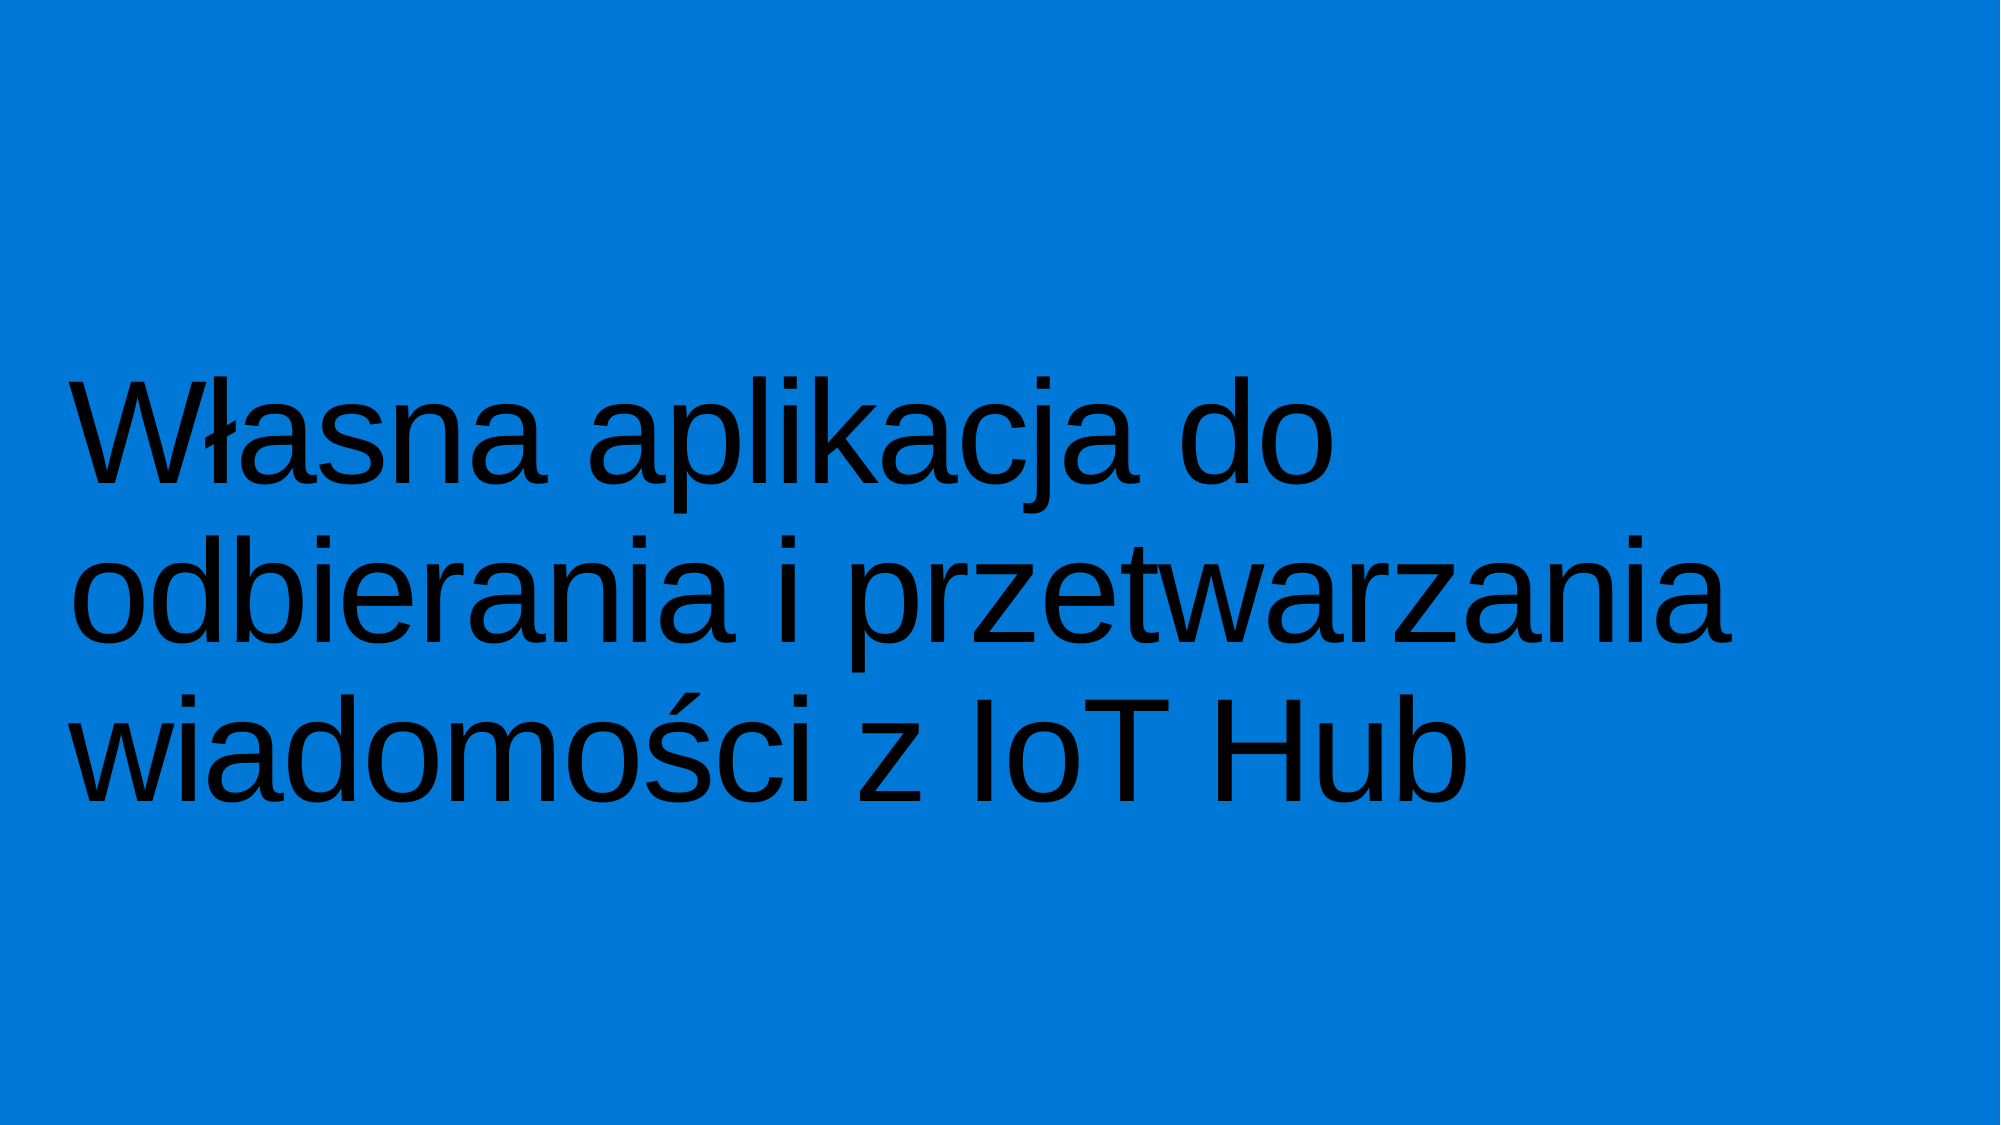

# Własna aplikacja do odbierania i przetwarzania wiadomości z IoT Hub